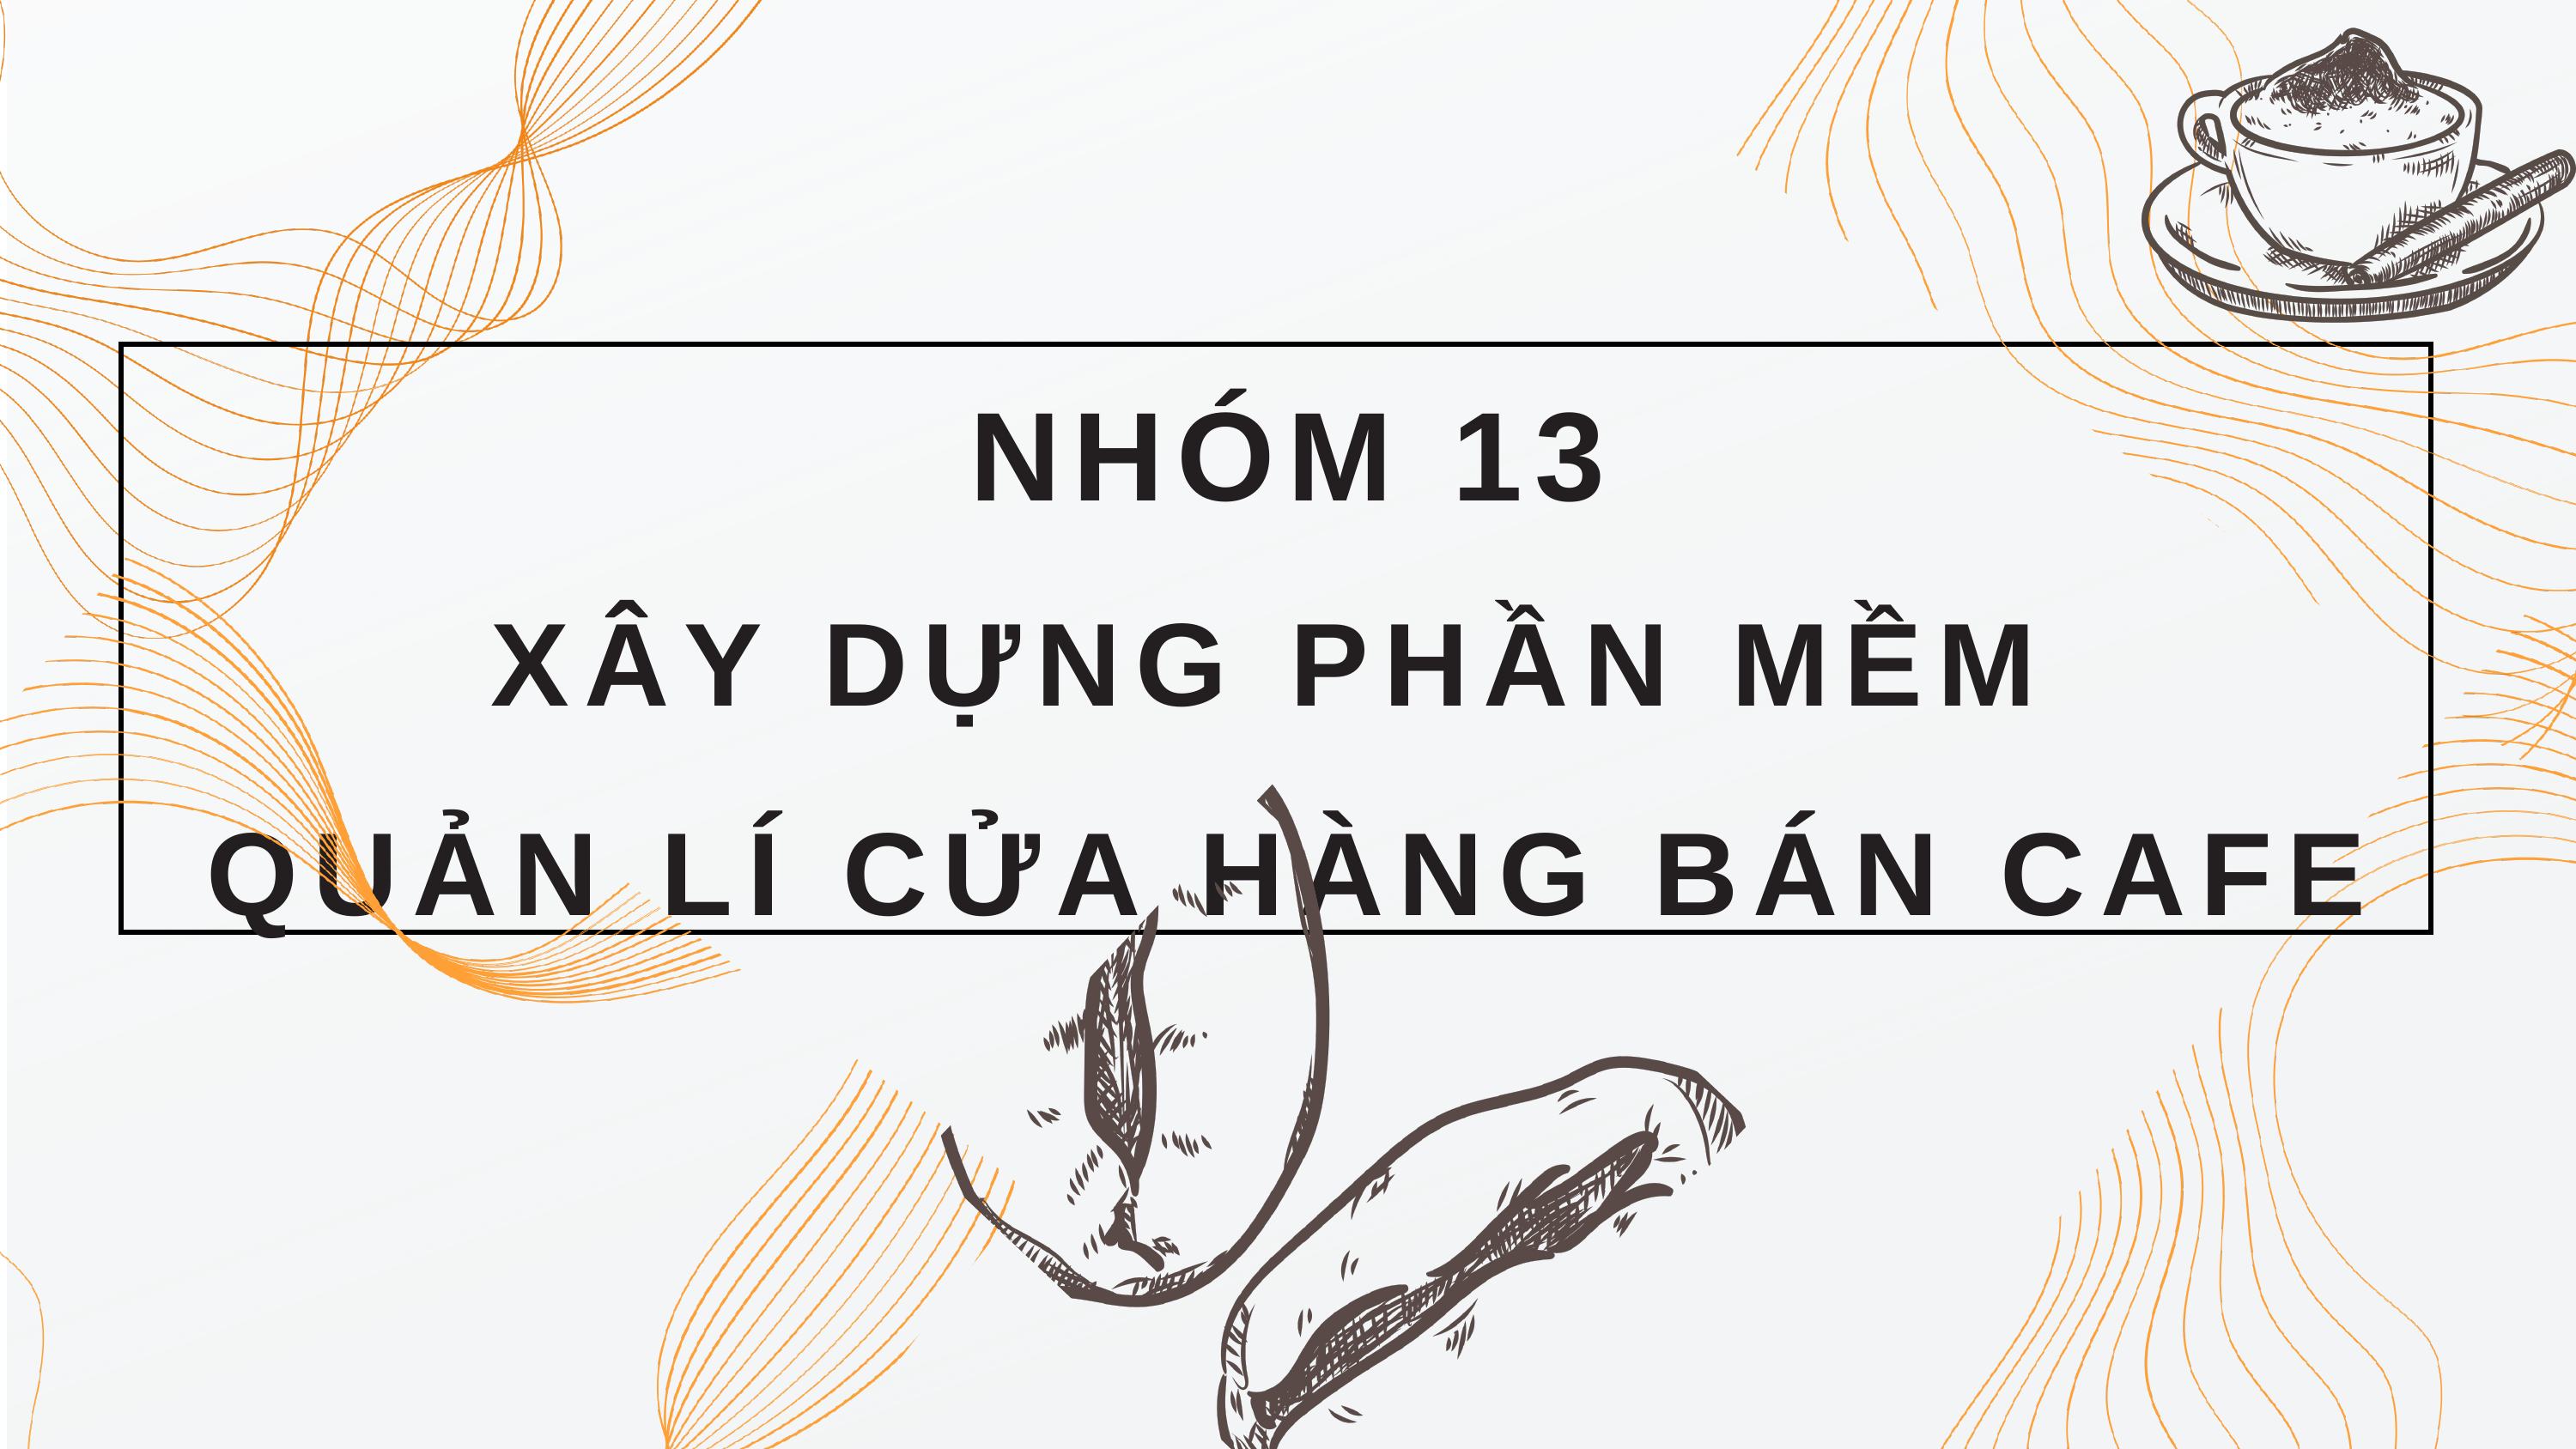

NHÓM 13
XÂY DỰNG PHẦN MỀM
QUẢN LÍ CỬA HÀNG BÁN CAFE